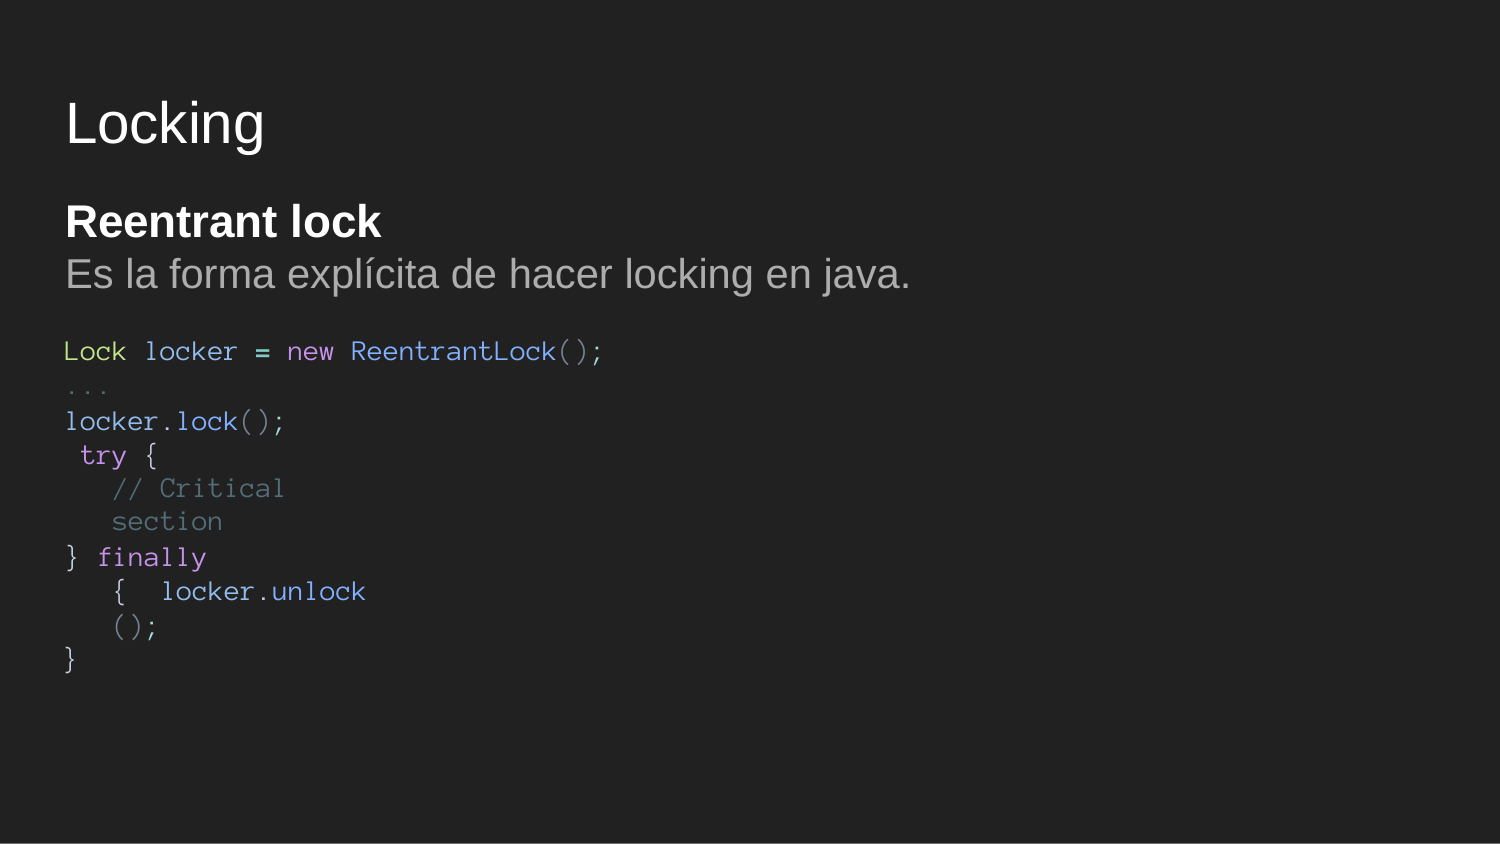

# Locking
Reentrant lock
Es la forma explícita de hacer locking en java.
Lock locker = new ReentrantLock();
...
locker.lock();  try {
// Critical section
} finally {  locker.unlock();
}